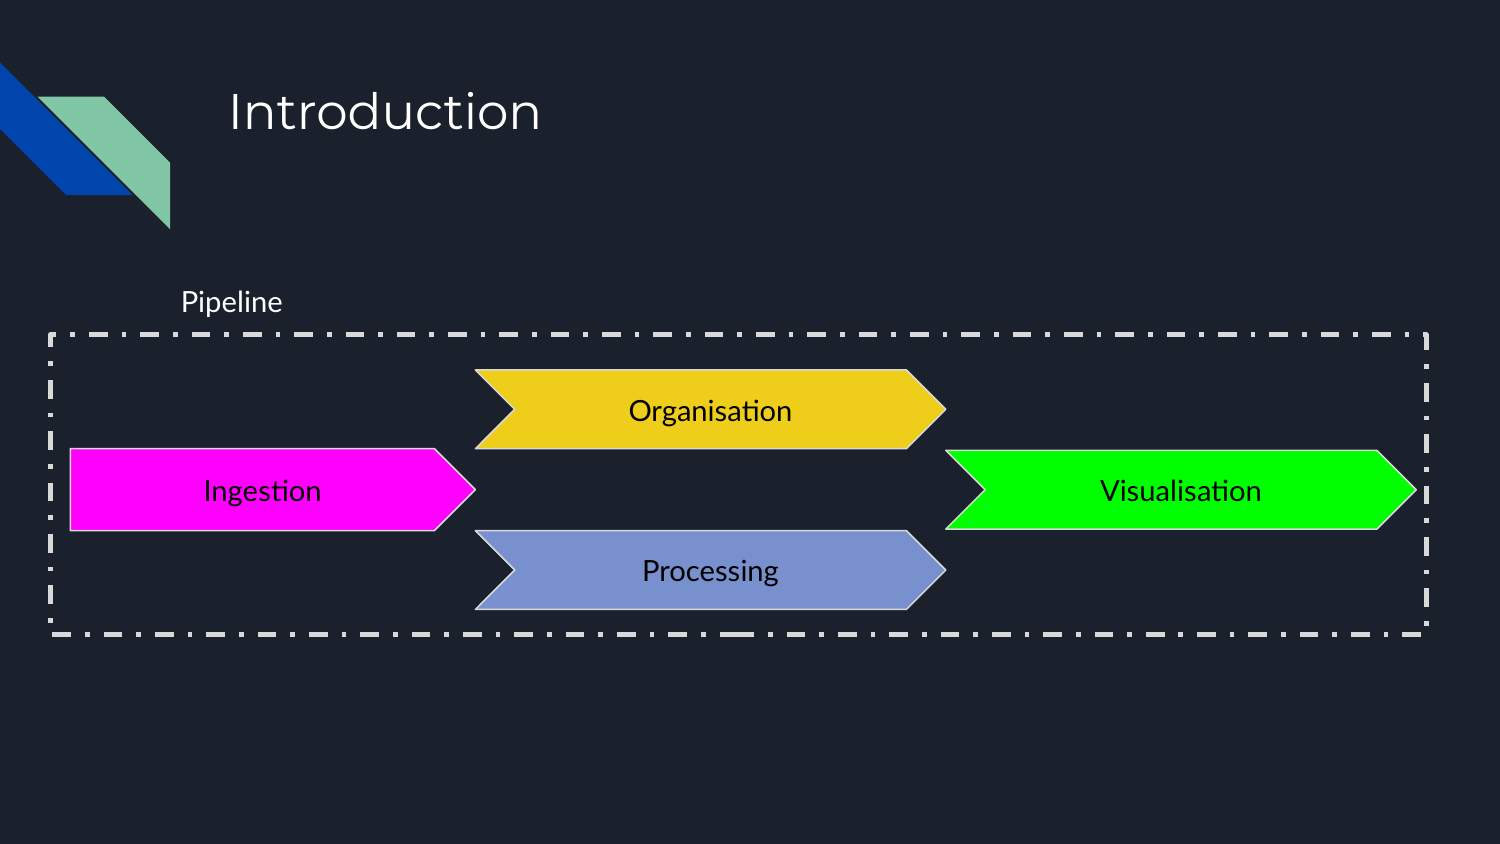

# Introduction
Pipeline

Organisation
Ingestion
Visualisation
Processing